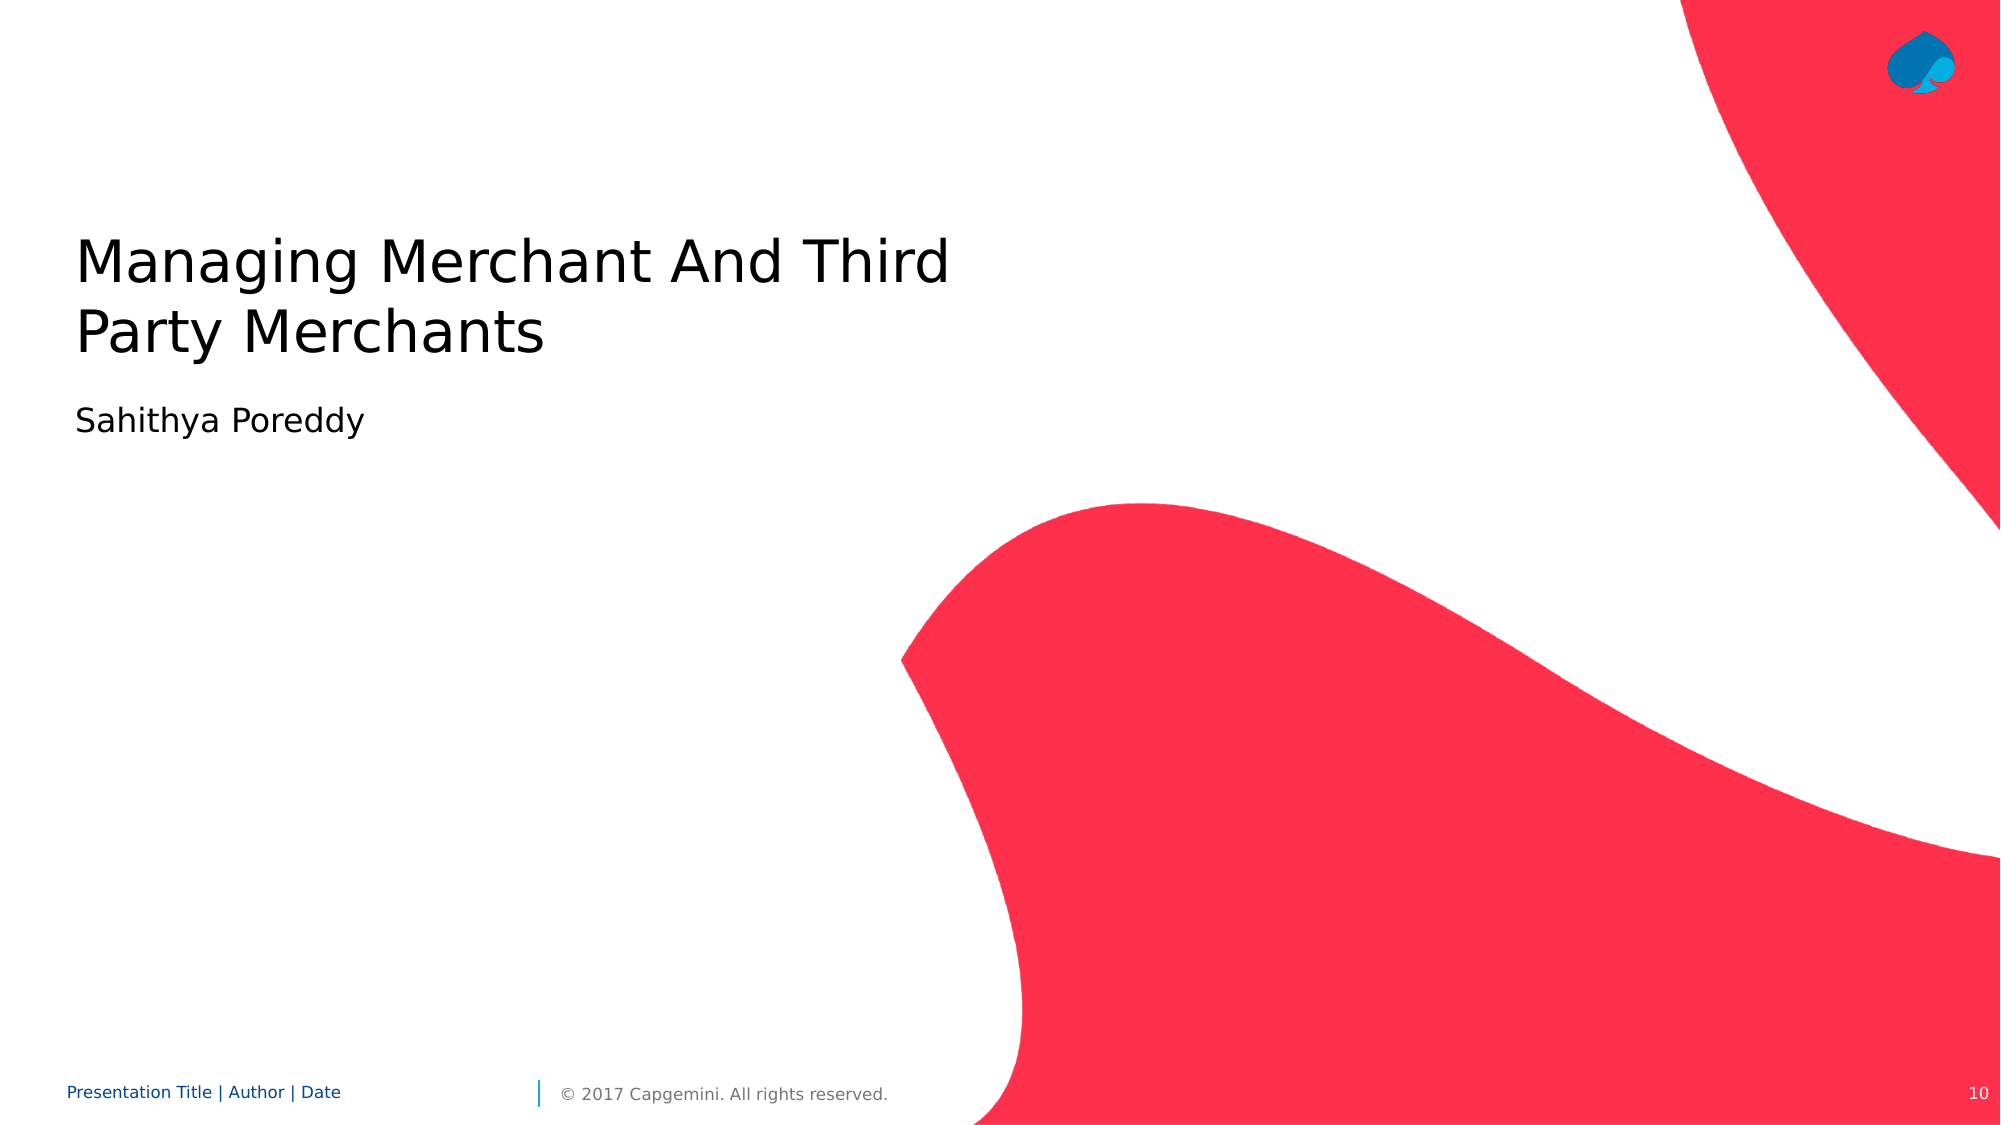

#
Managing Merchant And Third Party Merchants
Sahithya Poreddy